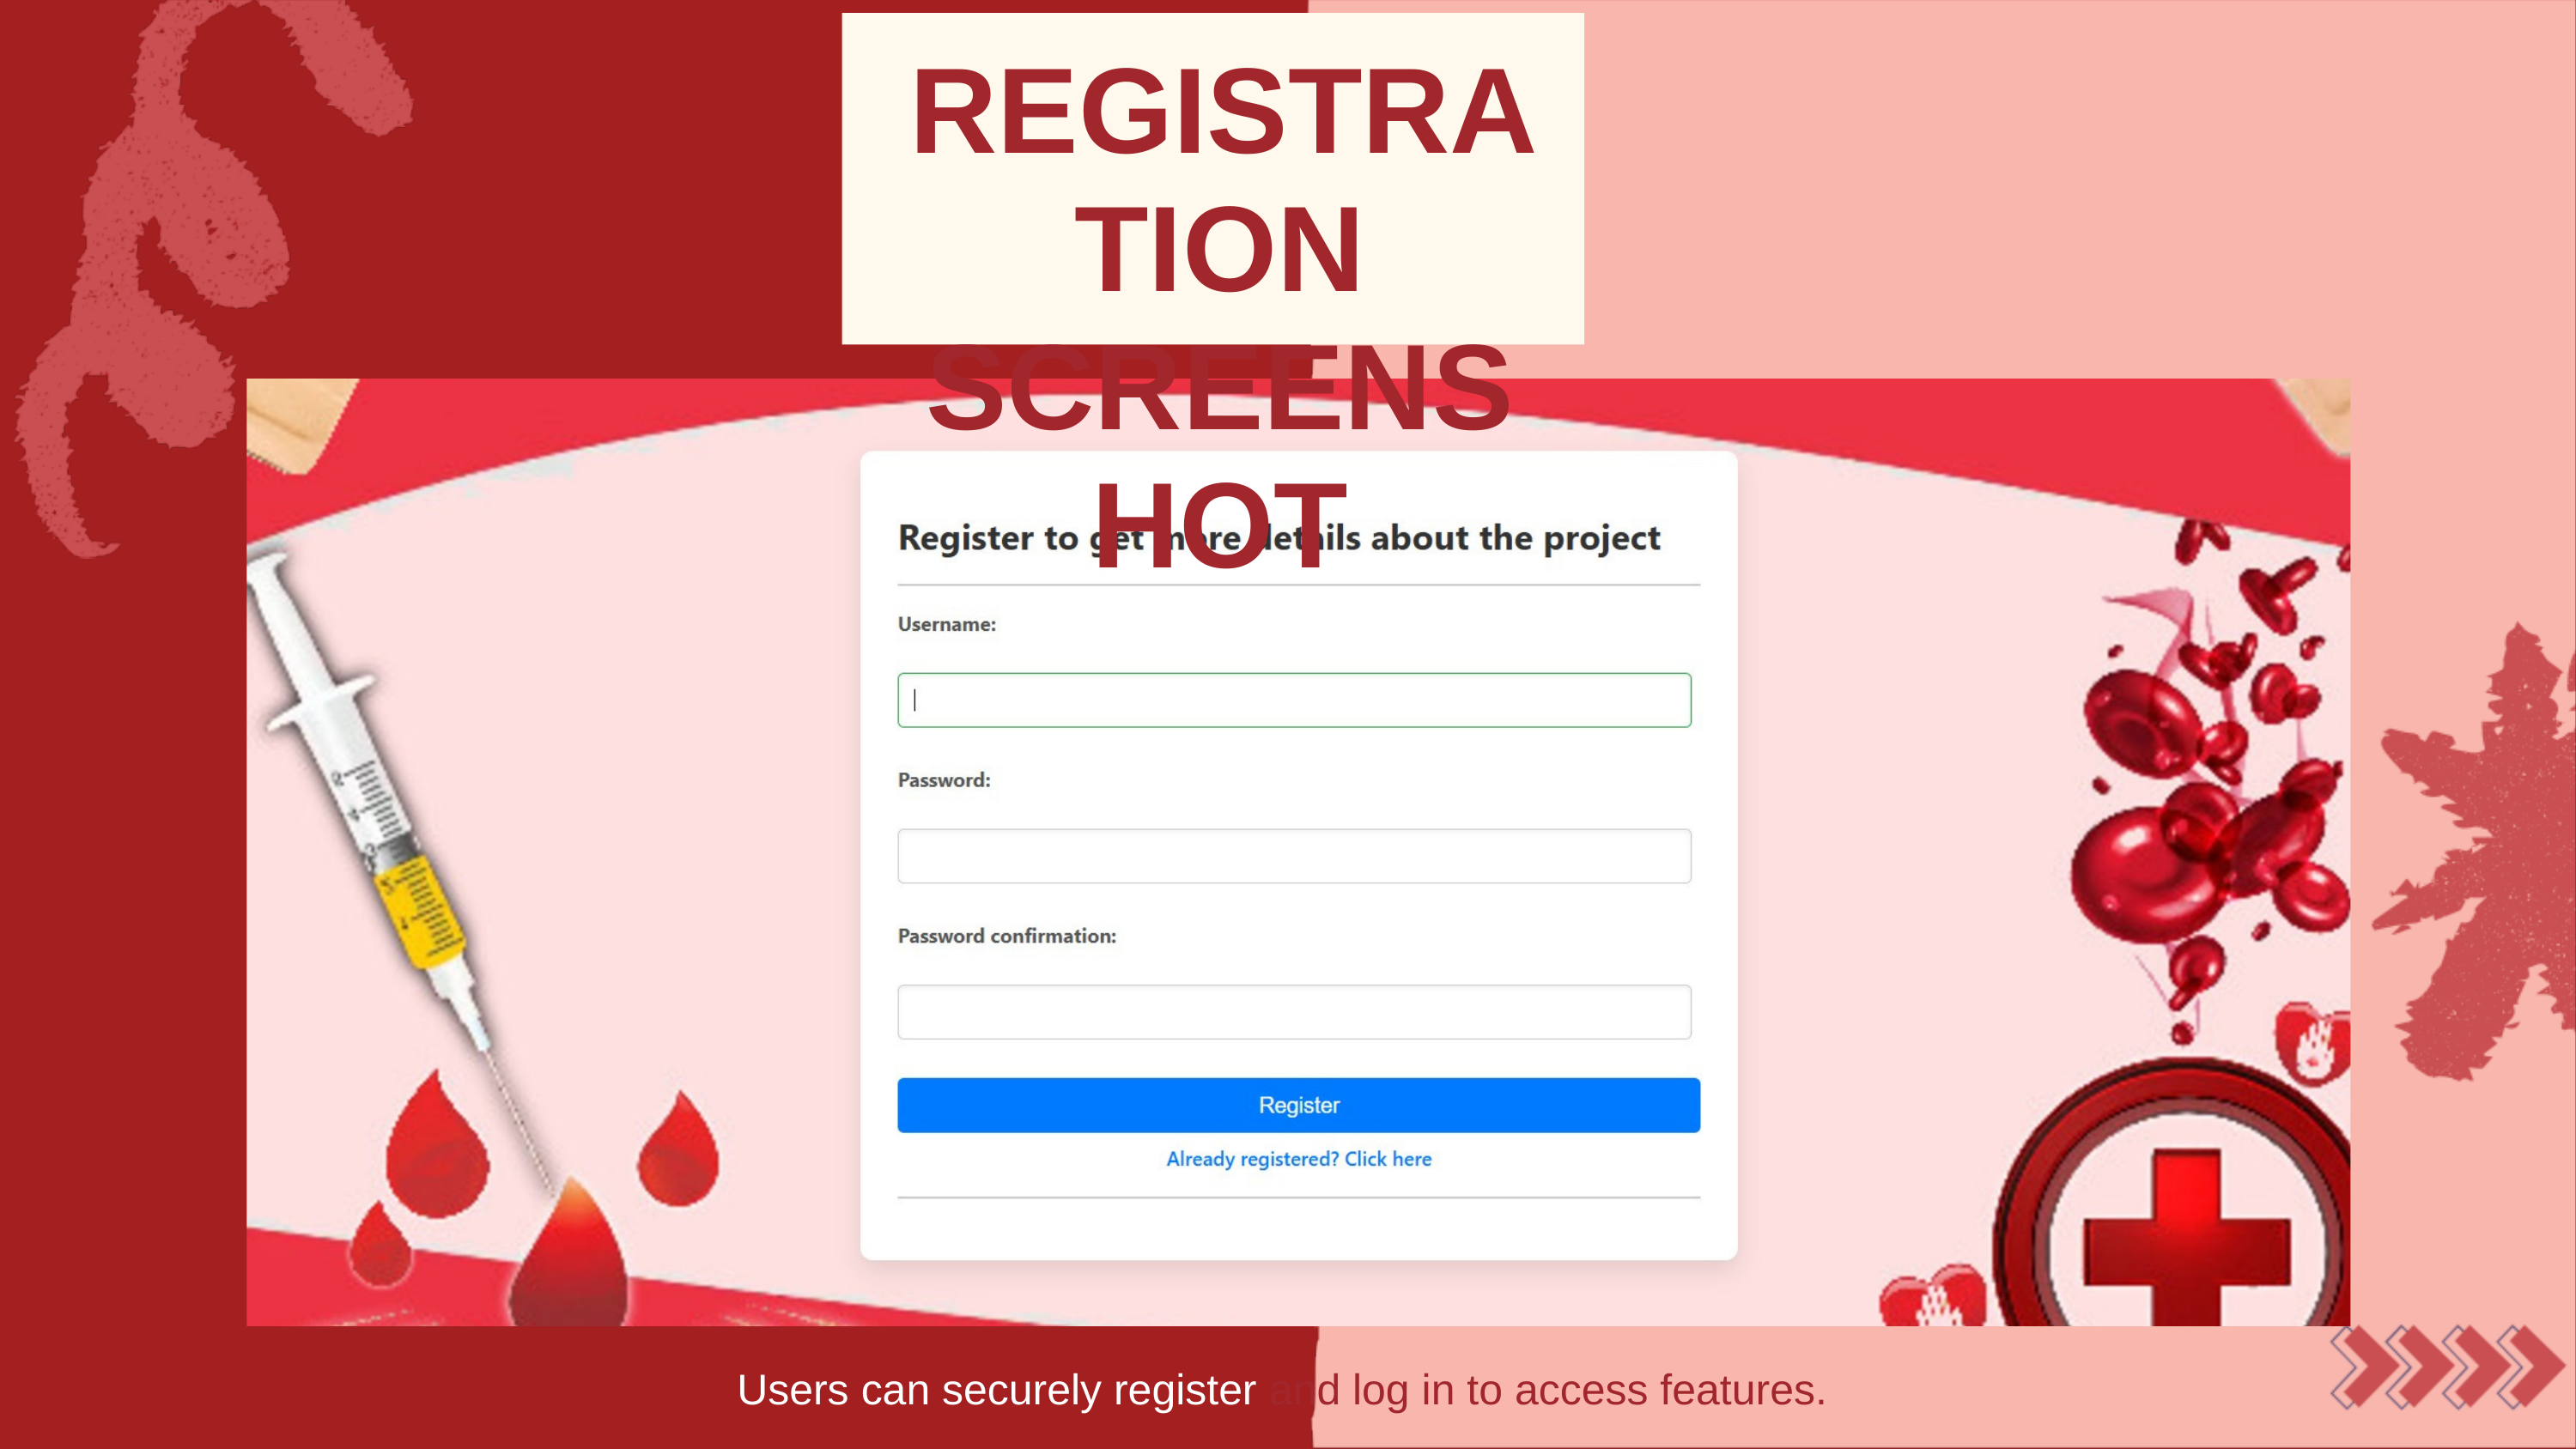

REGISTRATION SCREENSHOT

Users can securely register and log in to access features.